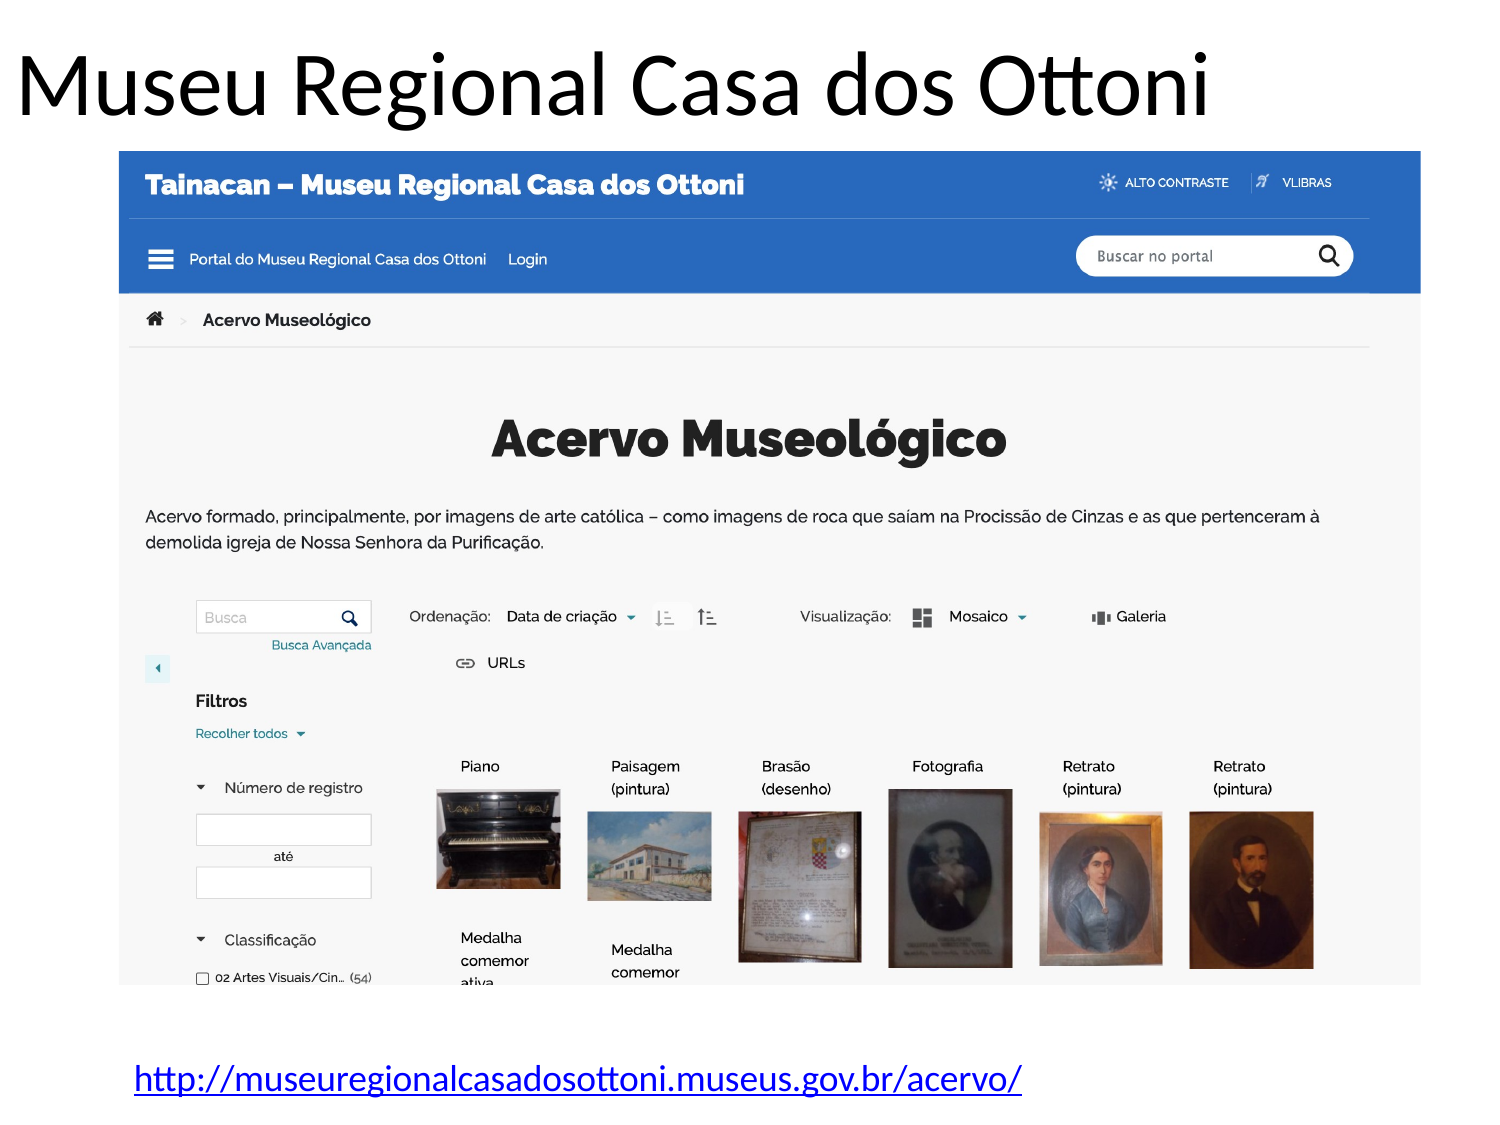

# Museu Regional Casa dos Ottoni

http://museuregionalcasadosottoni.museus.gov.br/acervo/